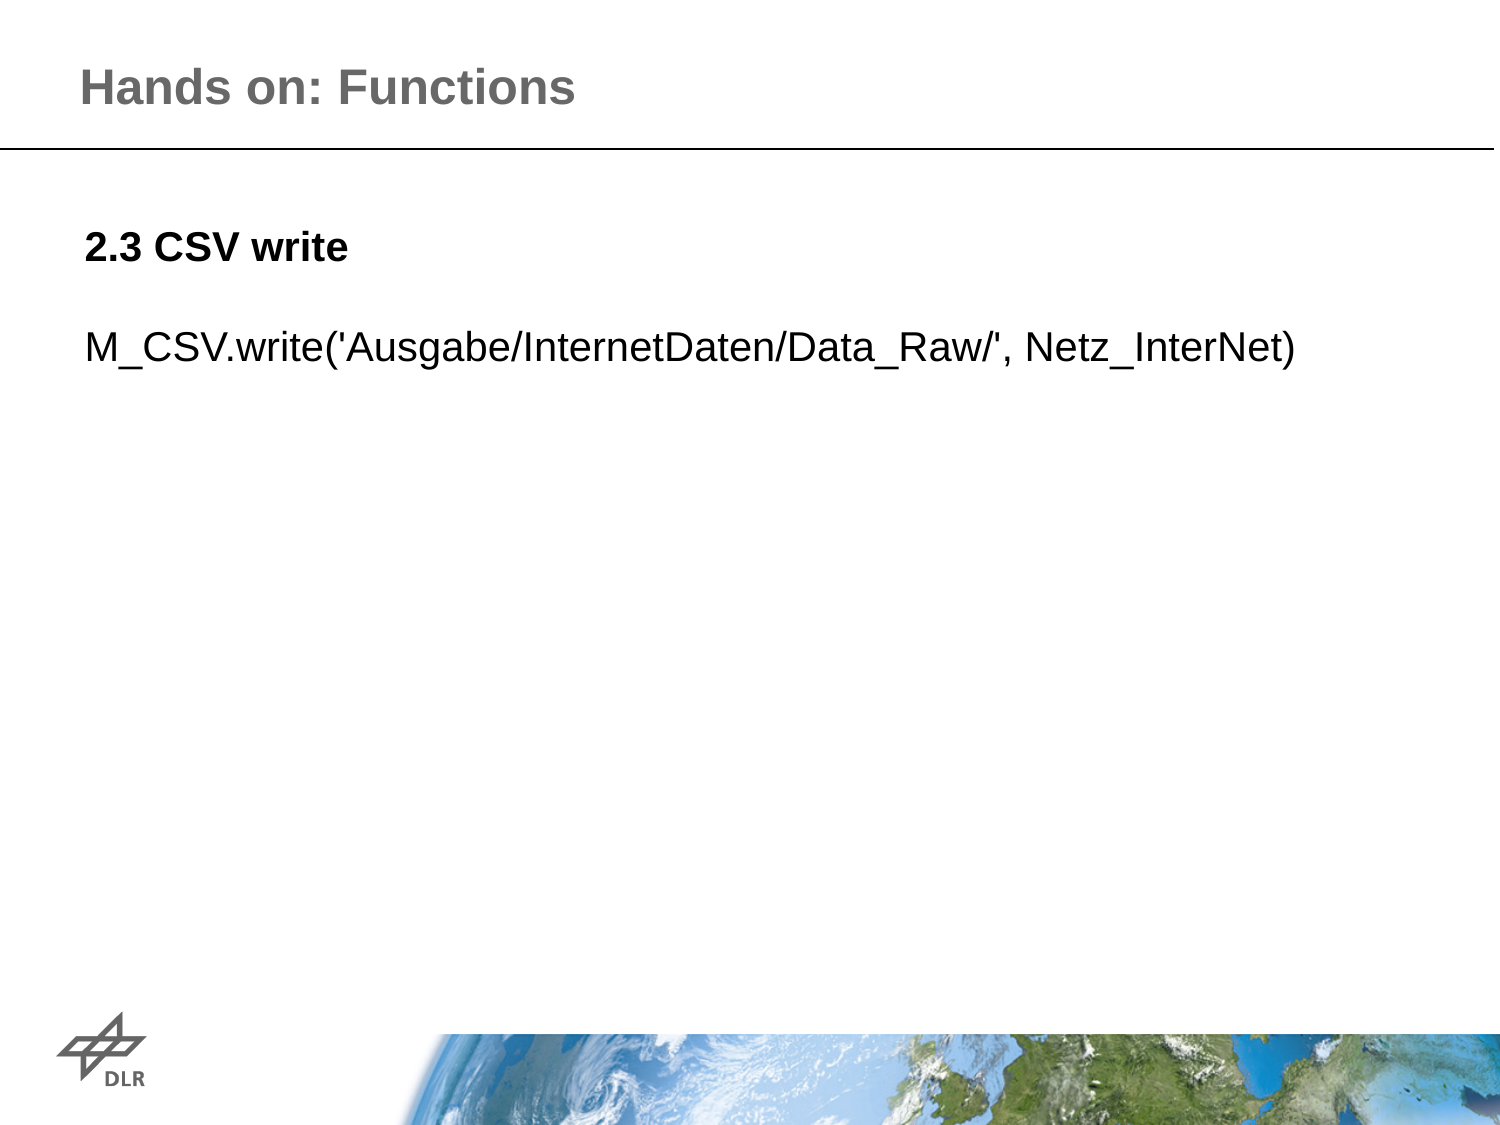

Hands on: Functions
2.3 CSV write

M_CSV.write('Ausgabe/InternetDaten/Data_Raw/', Netz_InterNet)